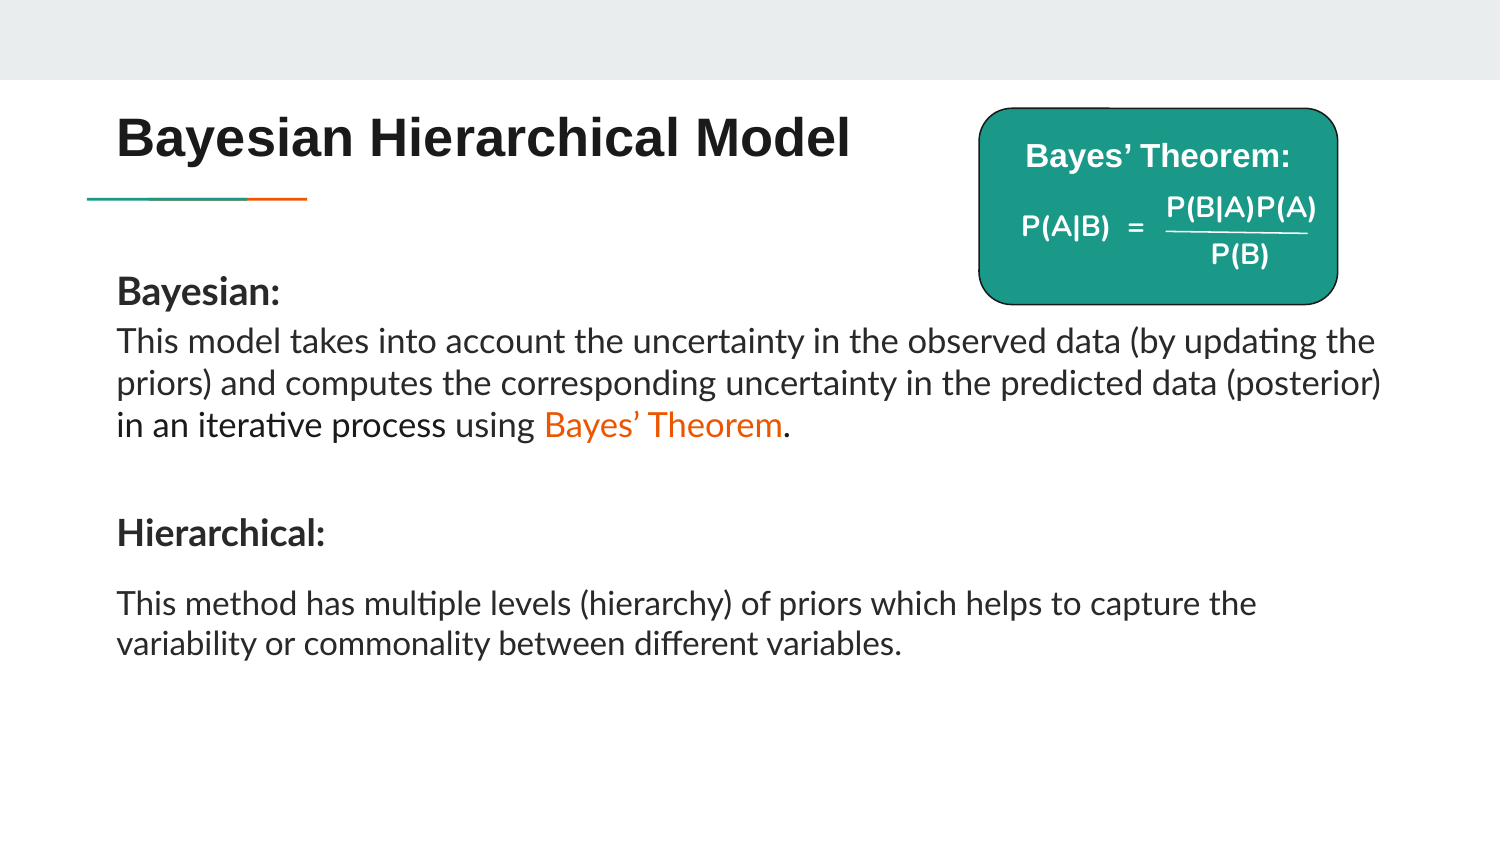

# Bayesian Hierarchical Model

Bayes’ Theorem:
P(B|A)P(A)
P(A|B)  =
P(B)
Bayesian:
This model takes into account the uncertainty in the observed data (by updating the priors) and computes the corresponding uncertainty in the predicted data (posterior) in an iterative process using Bayes’ Theorem.
Hierarchical:
This method has multiple levels (hierarchy) of priors which helps to capture the variability or commonality between different variables.